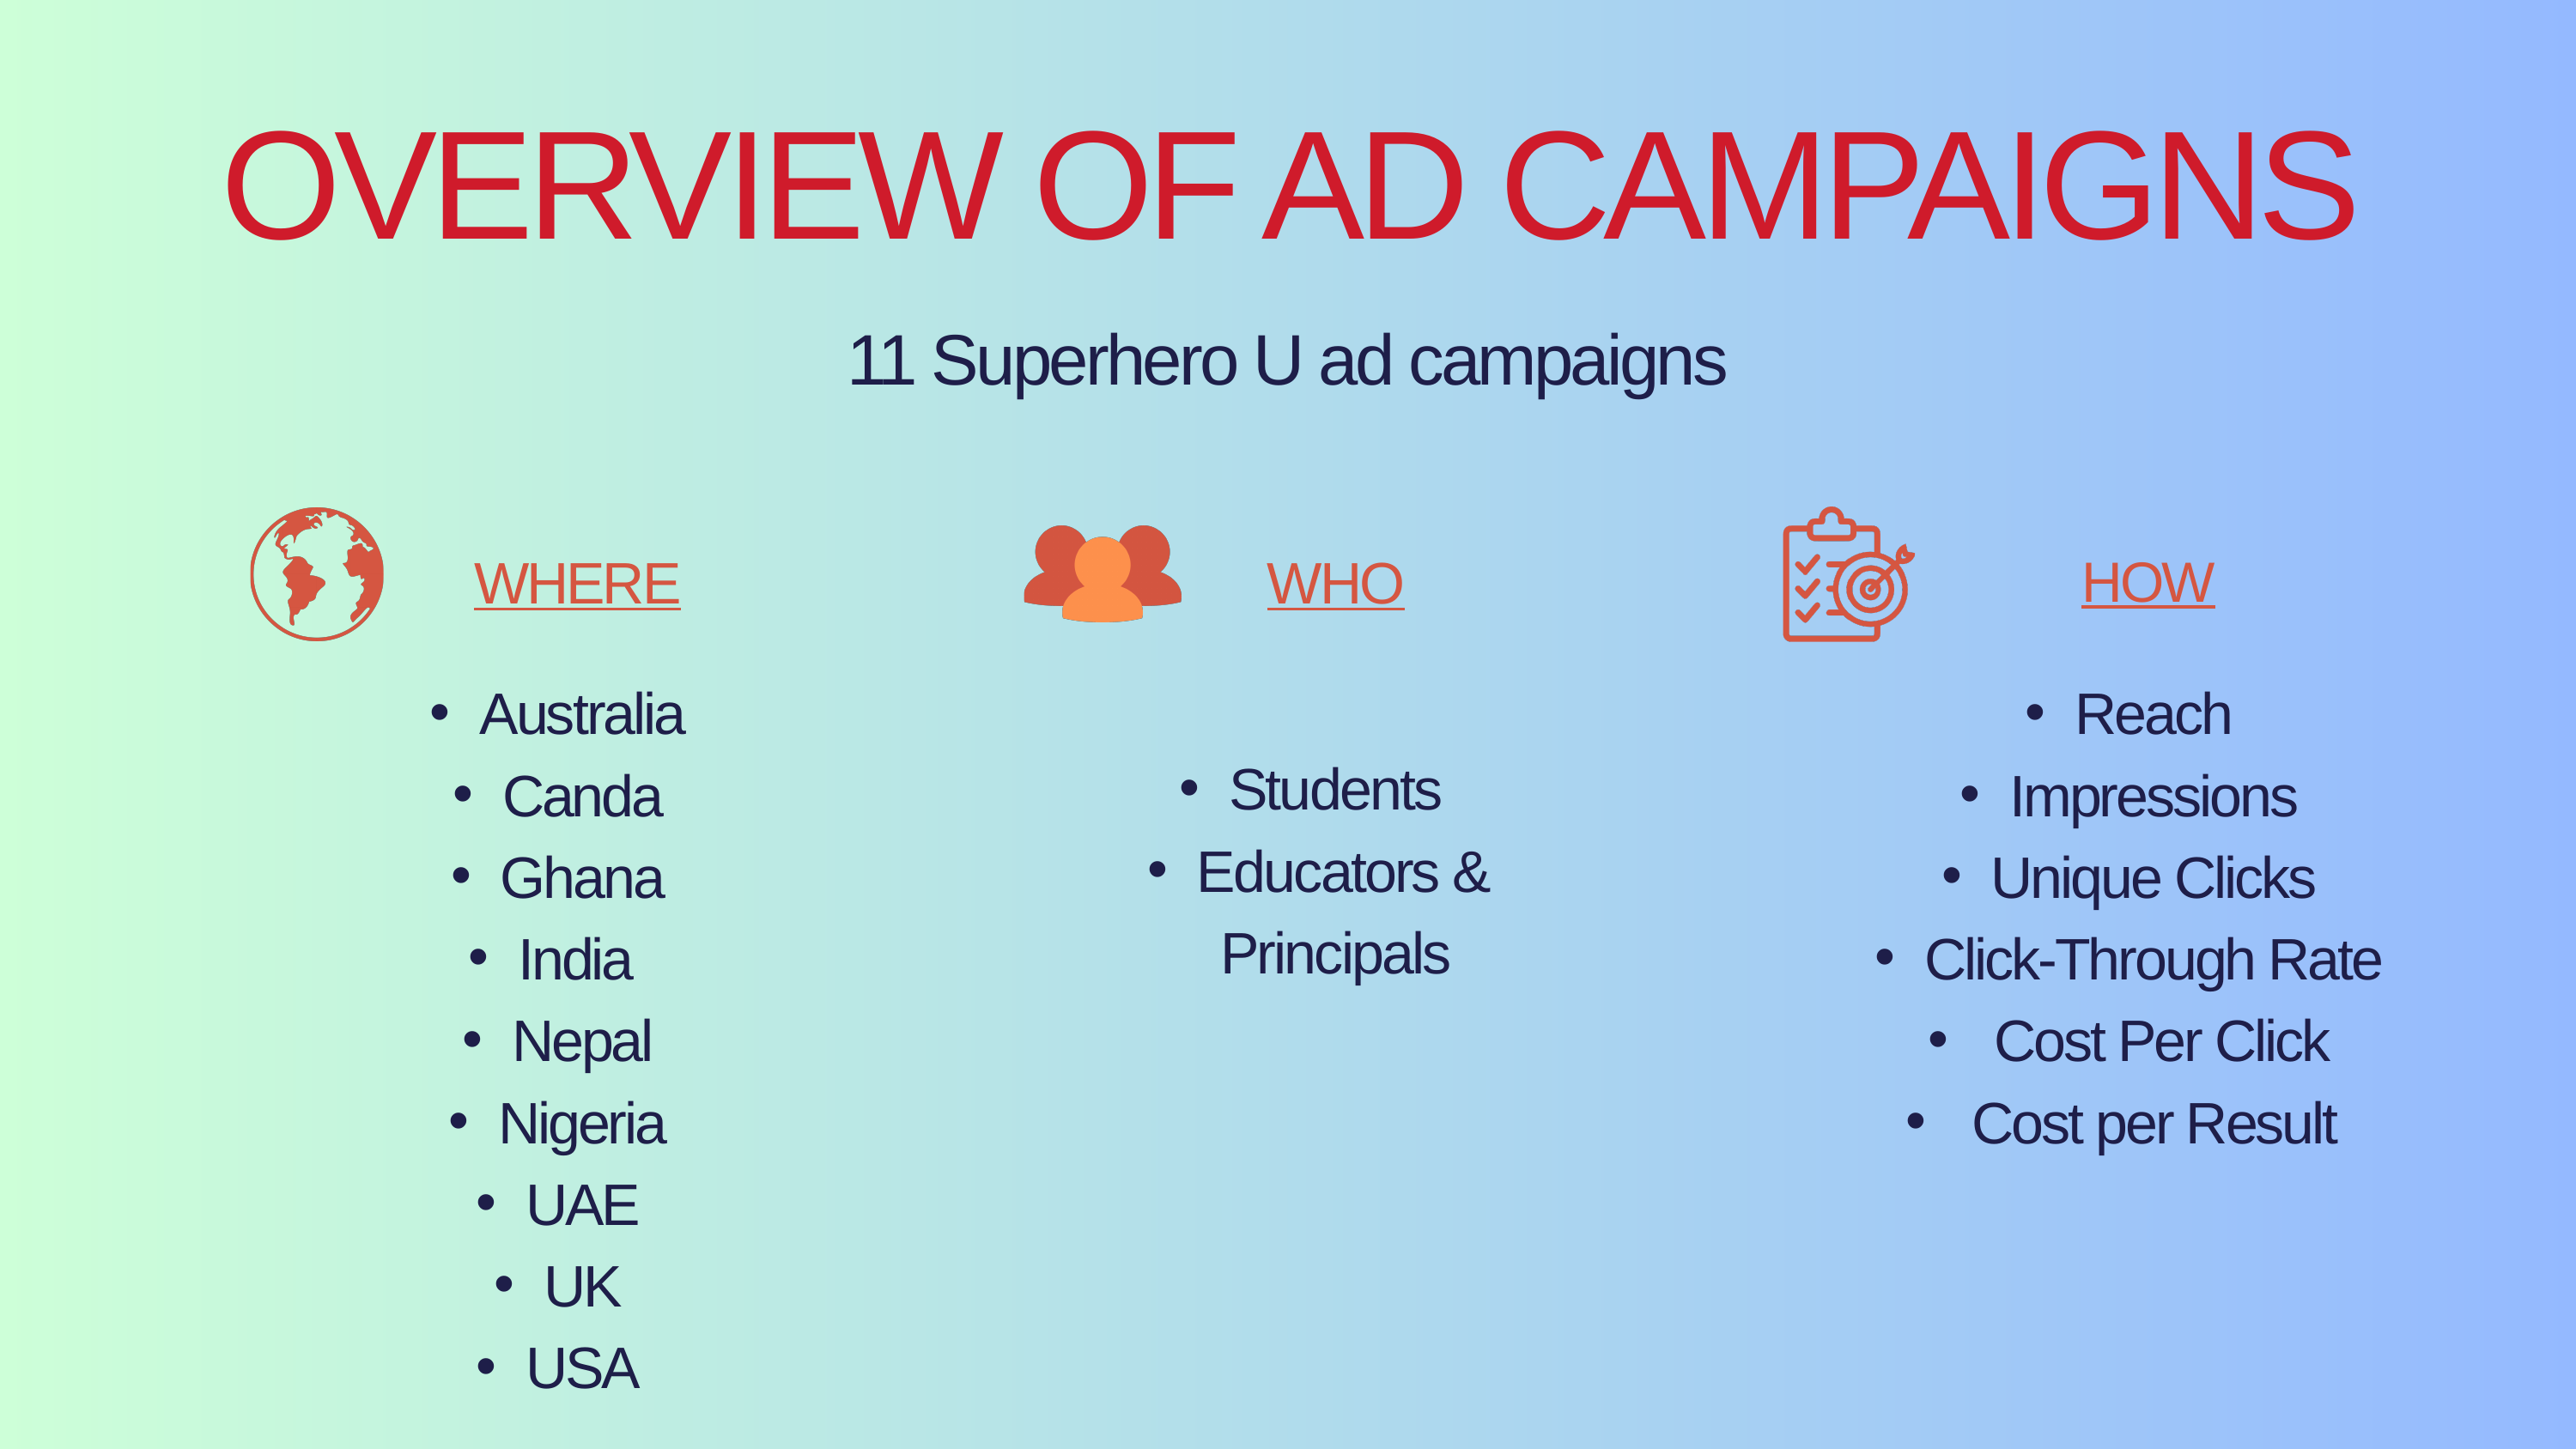

OVERVIEW OF AD CAMPAIGNS
11 Superhero U ad campaigns

WHERE
WHO
HOW
Australia
Canda
Ghana
India
Nepal
Nigeria
UAE
UK
USA
Reach
Impressions
Unique Clicks
Click-Through Rate
 Cost Per Click
 Cost per Result
Students
Educators & Principals